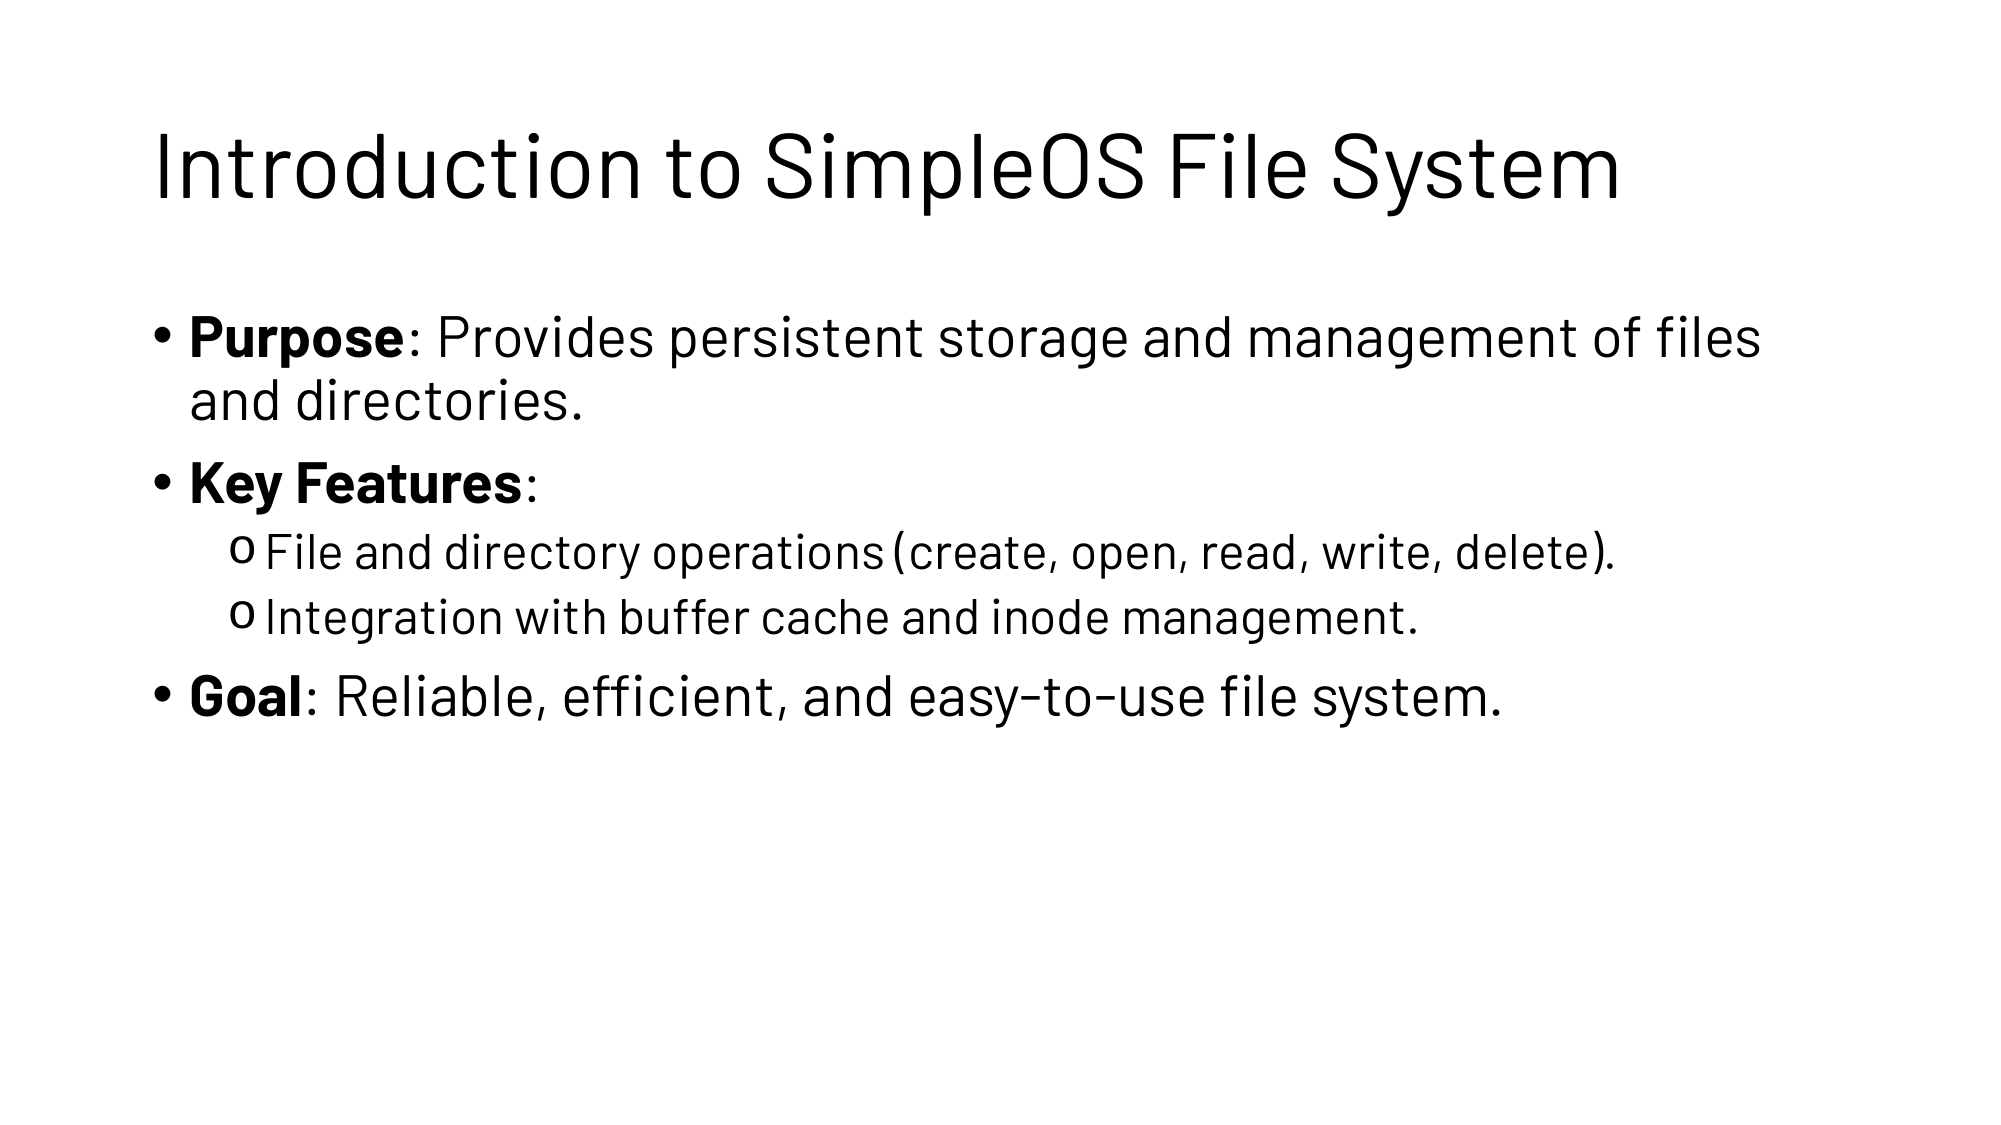

# Introduction to SimpleOS File System
Purpose: Provides persistent storage and management of files and directories.
Key Features:
File and directory operations (create, open, read, write, delete).
Integration with buffer cache and inode management.
Goal: Reliable, efficient, and easy-to-use file system.